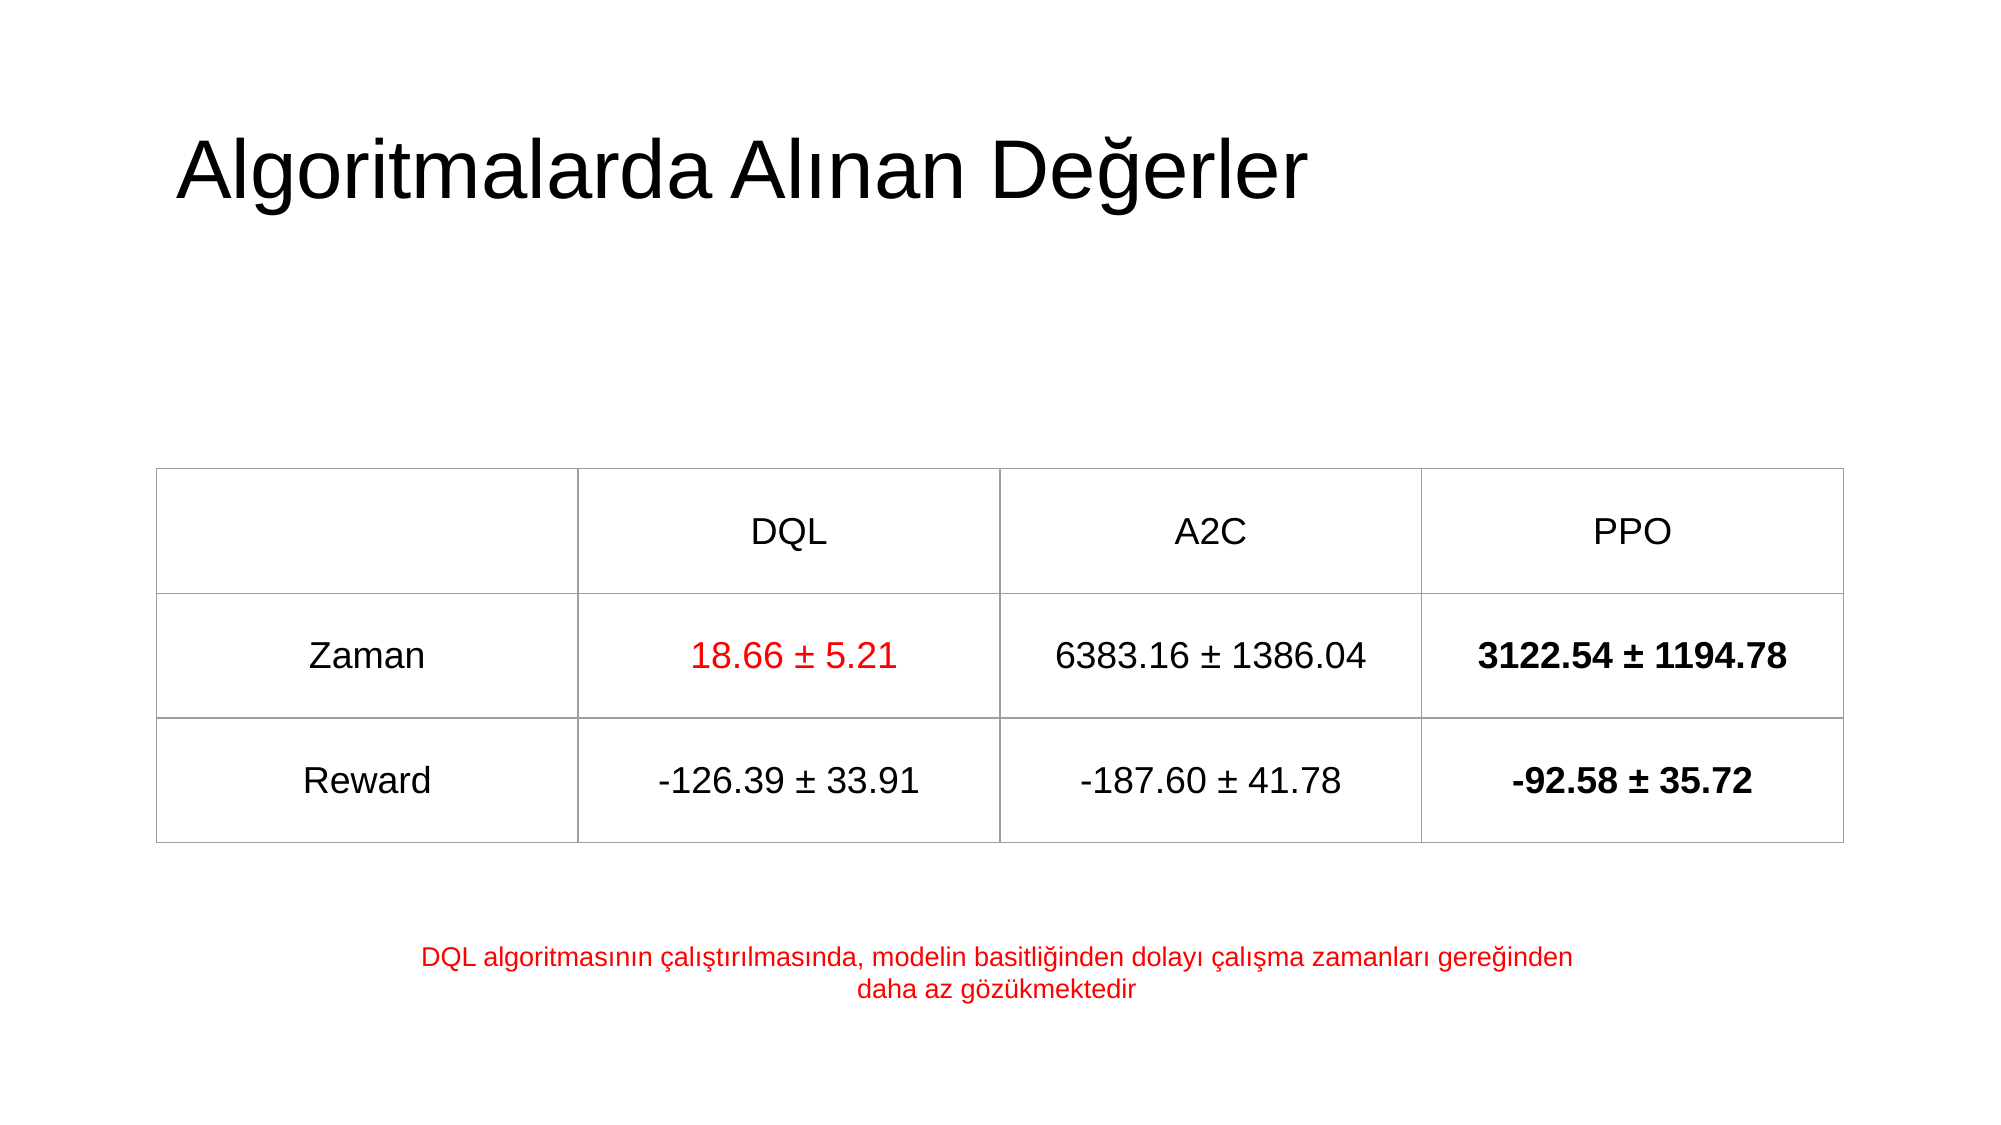

Algoritmalarda Alınan Değerler
|  | DQL | A2C | PPO |
| --- | --- | --- | --- |
| Zaman | 18.66 ± 5.21 | 6383.16 ± 1386.04 | 3122.54 ± 1194.78 |
| Reward | -126.39 ± 33.91 | -187.60 ± 41.78 | -92.58 ± 35.72 |
DQL algoritmasının çalıştırılmasında, modelin basitliğinden dolayı çalışma zamanları gereğinden daha az gözükmektedir